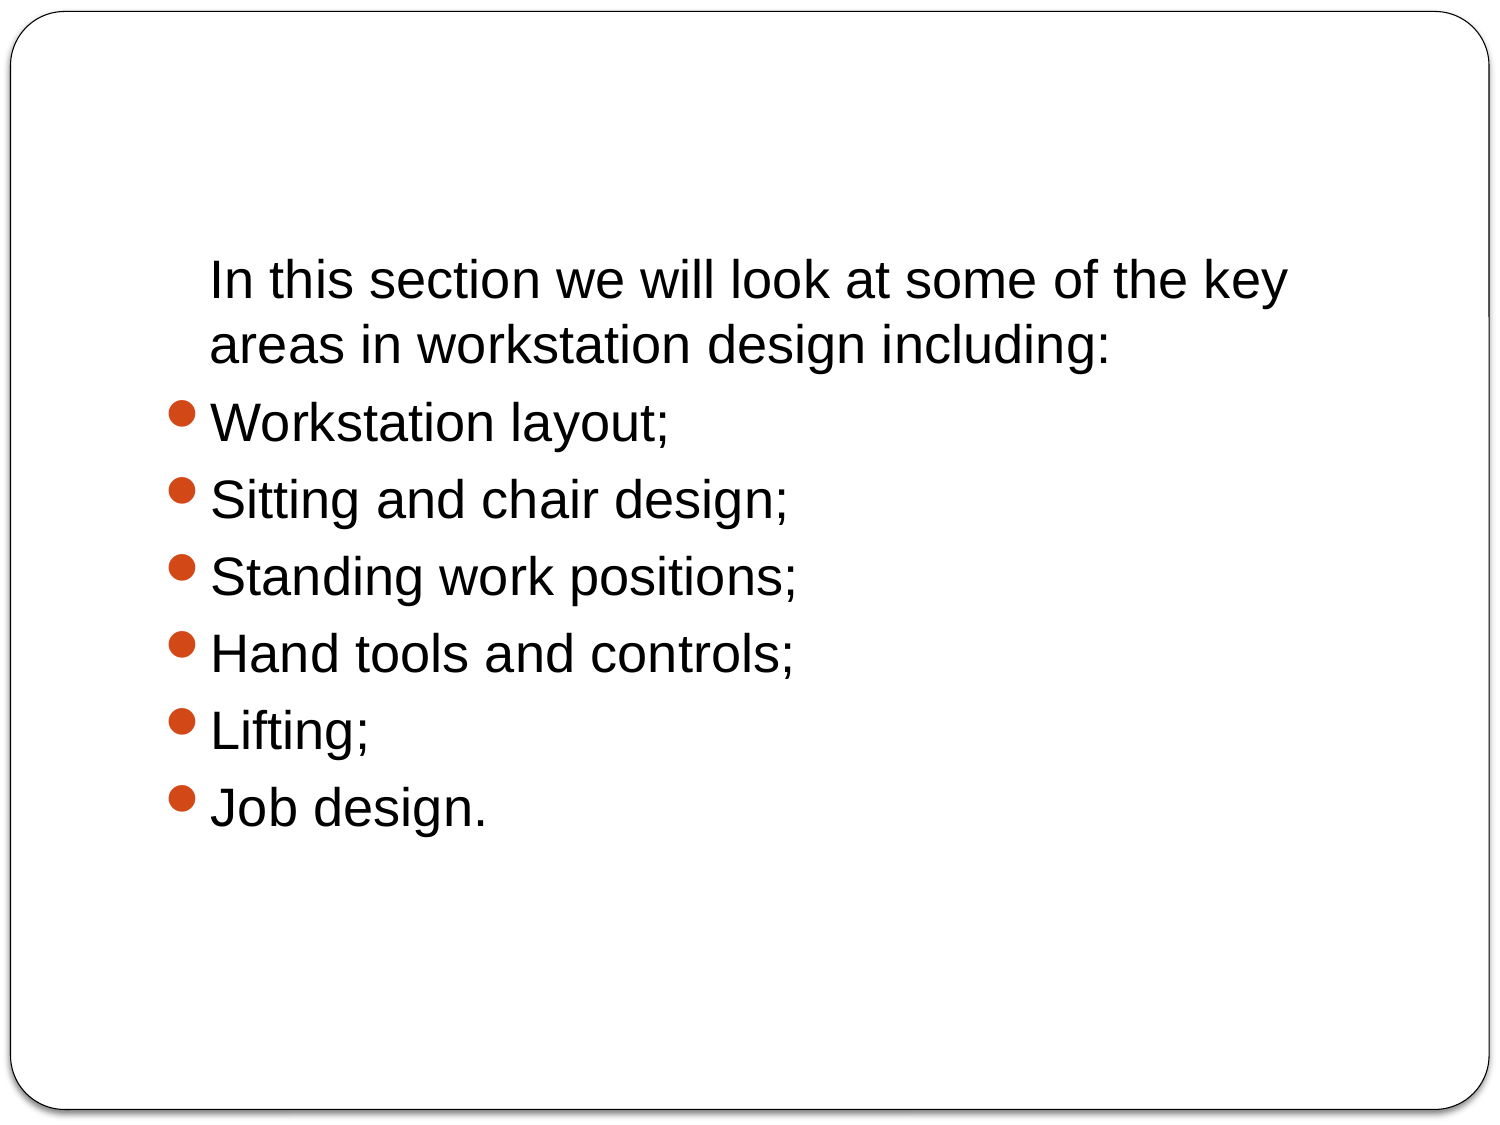

#
	In this section we will look at some of the key areas in workstation design including:
Workstation layout;
Sitting and chair design;
Standing work positions;
Hand tools and controls;
Lifting;
Job design.